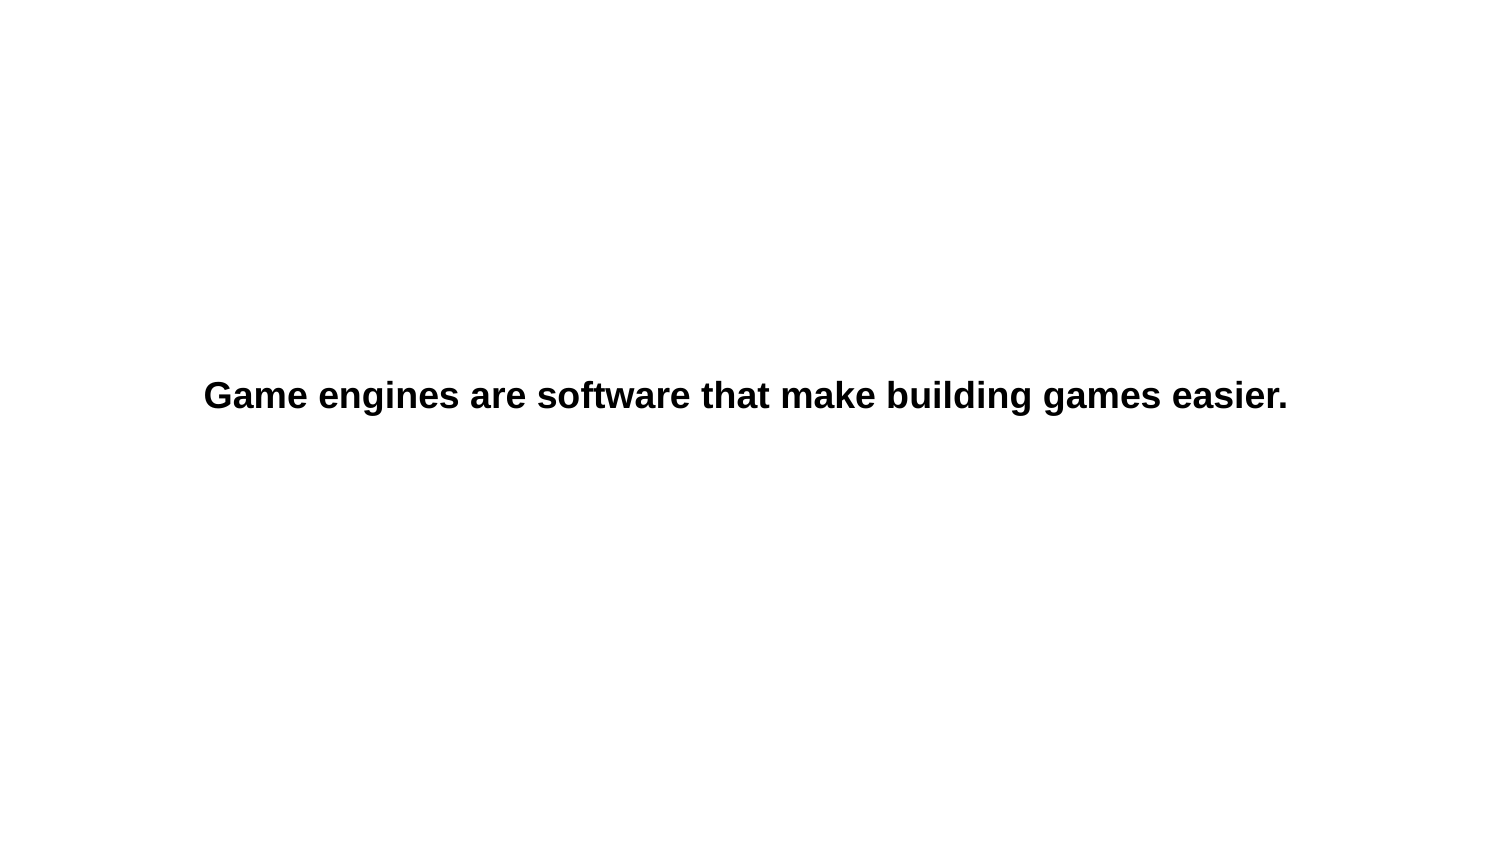

# Game engines are software that make building games easier.